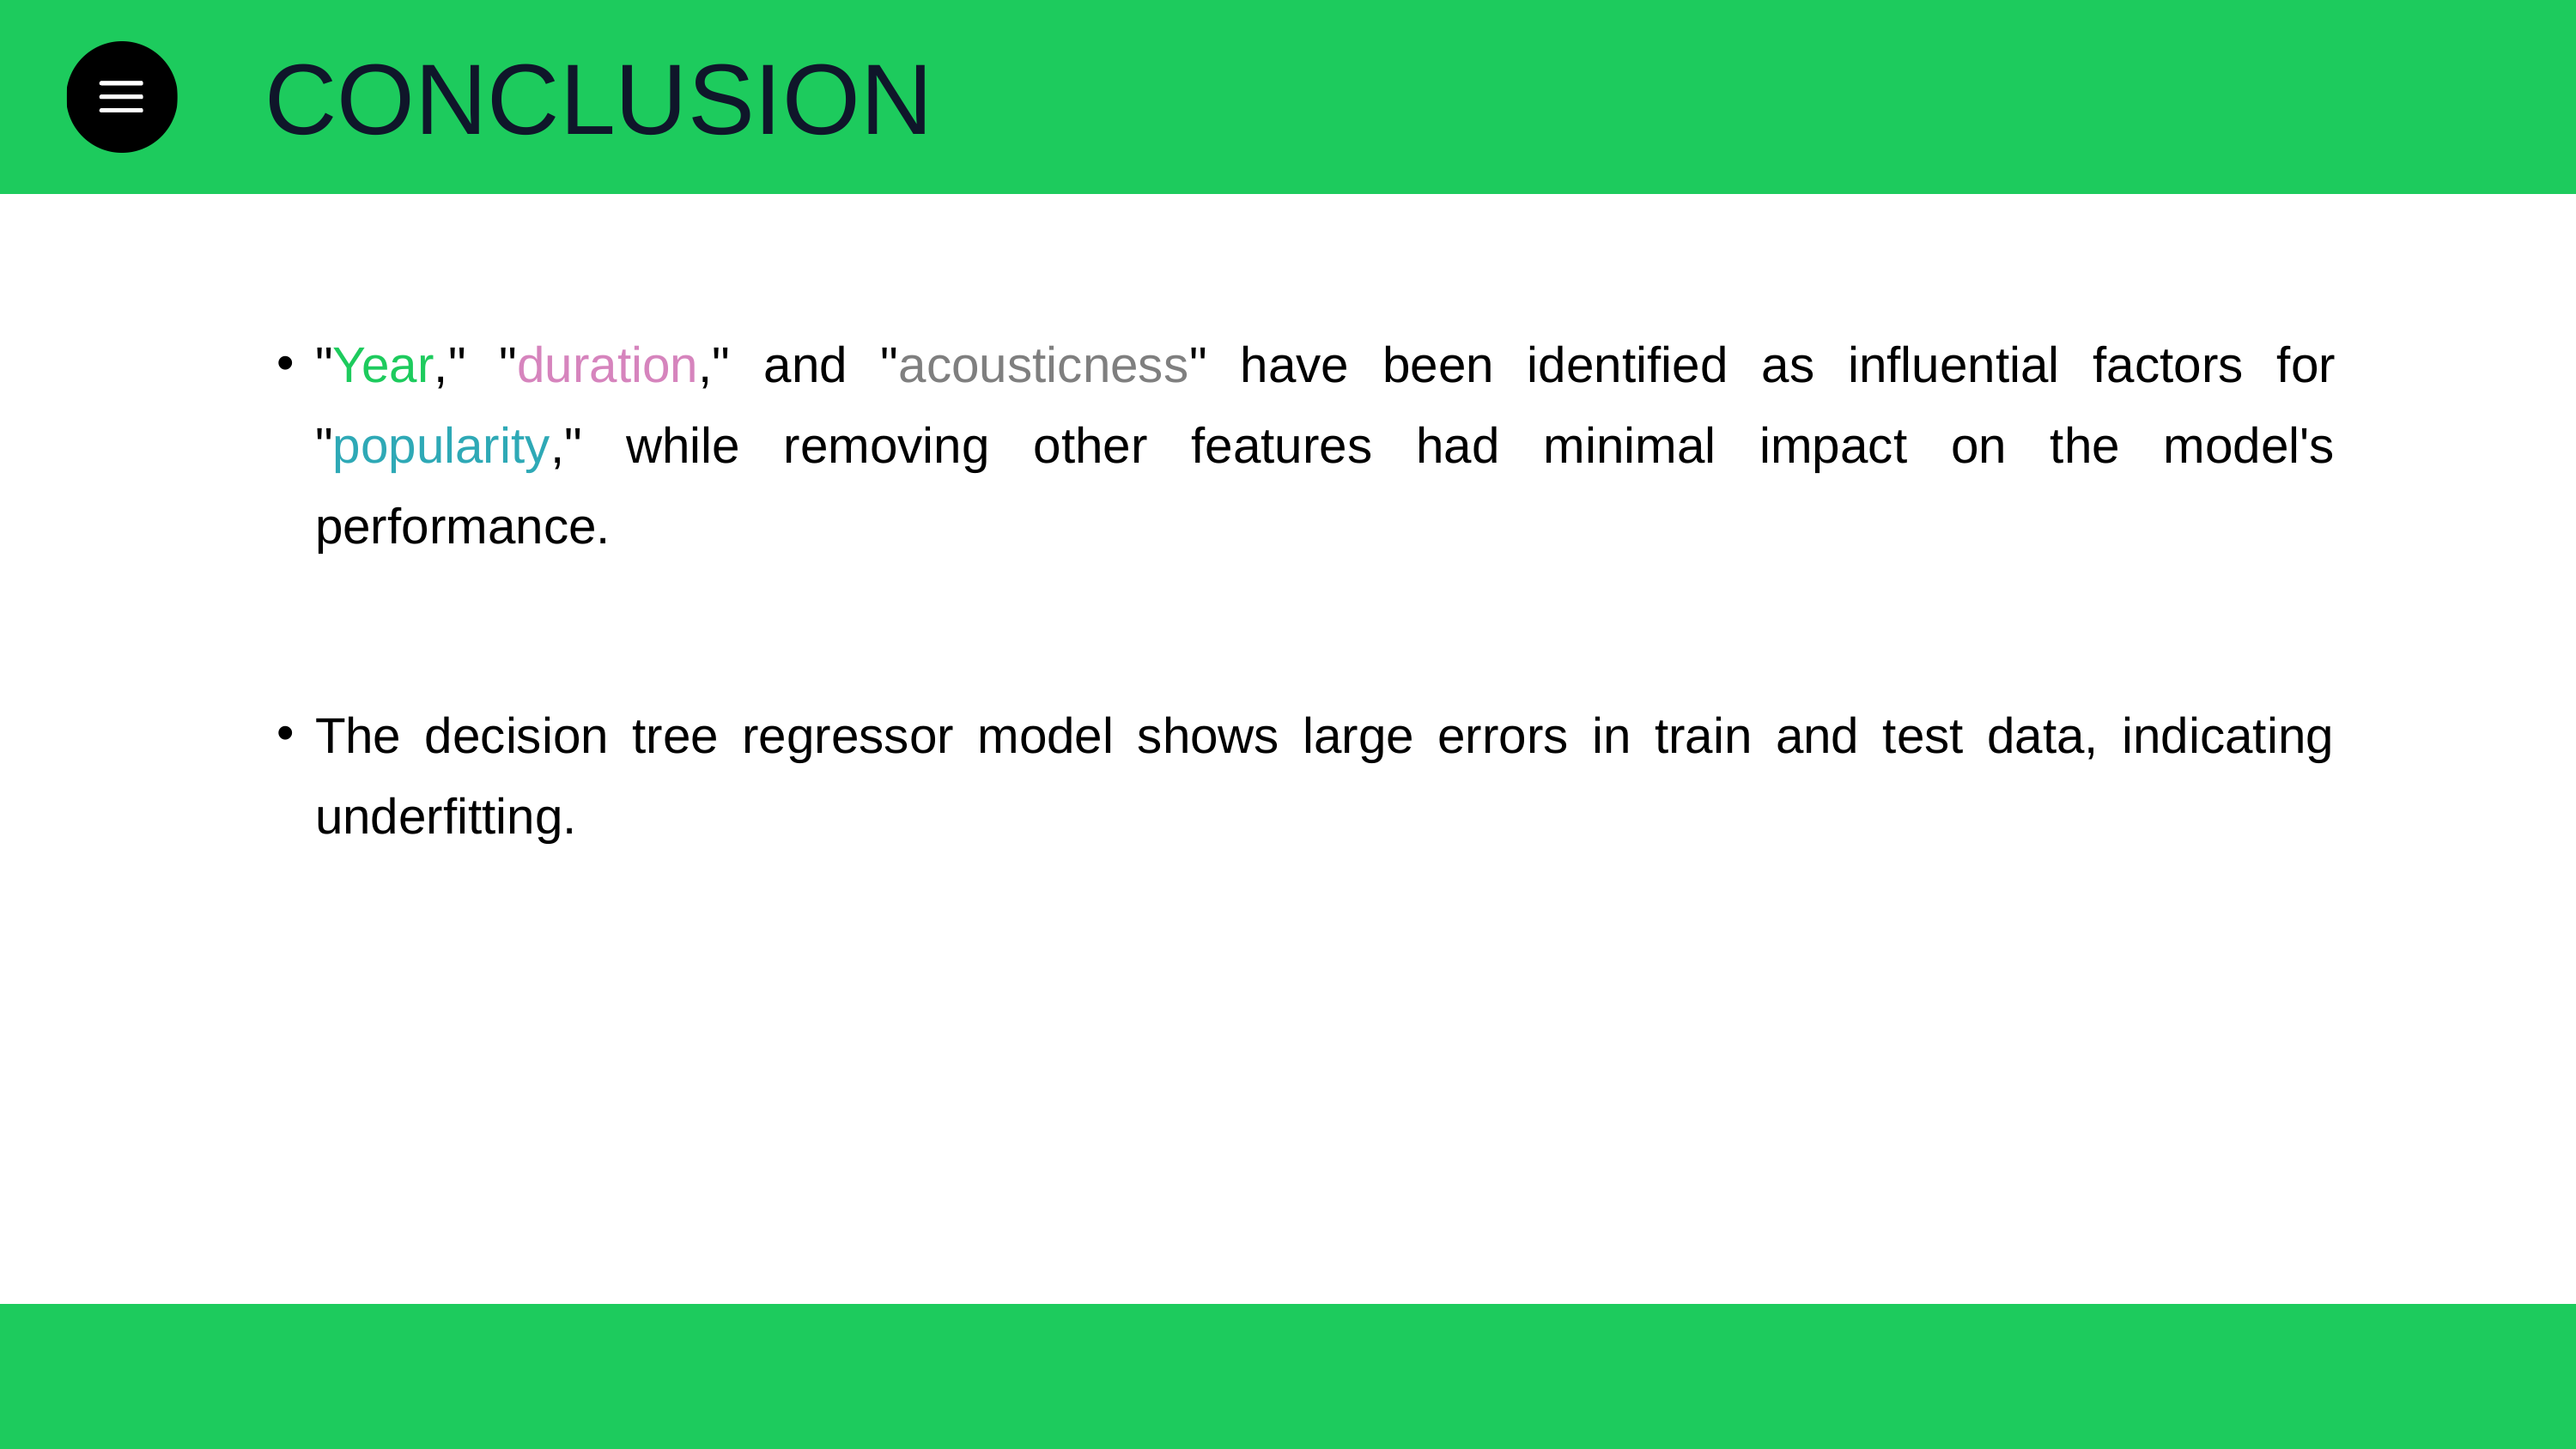

CONCLUSION

"Year," "duration," and "acousticness" have been identified as influential factors for "popularity," while removing other features had minimal impact on the model's performance.

The decision tree regressor model shows large errors in train and test data, indicating underfitting.